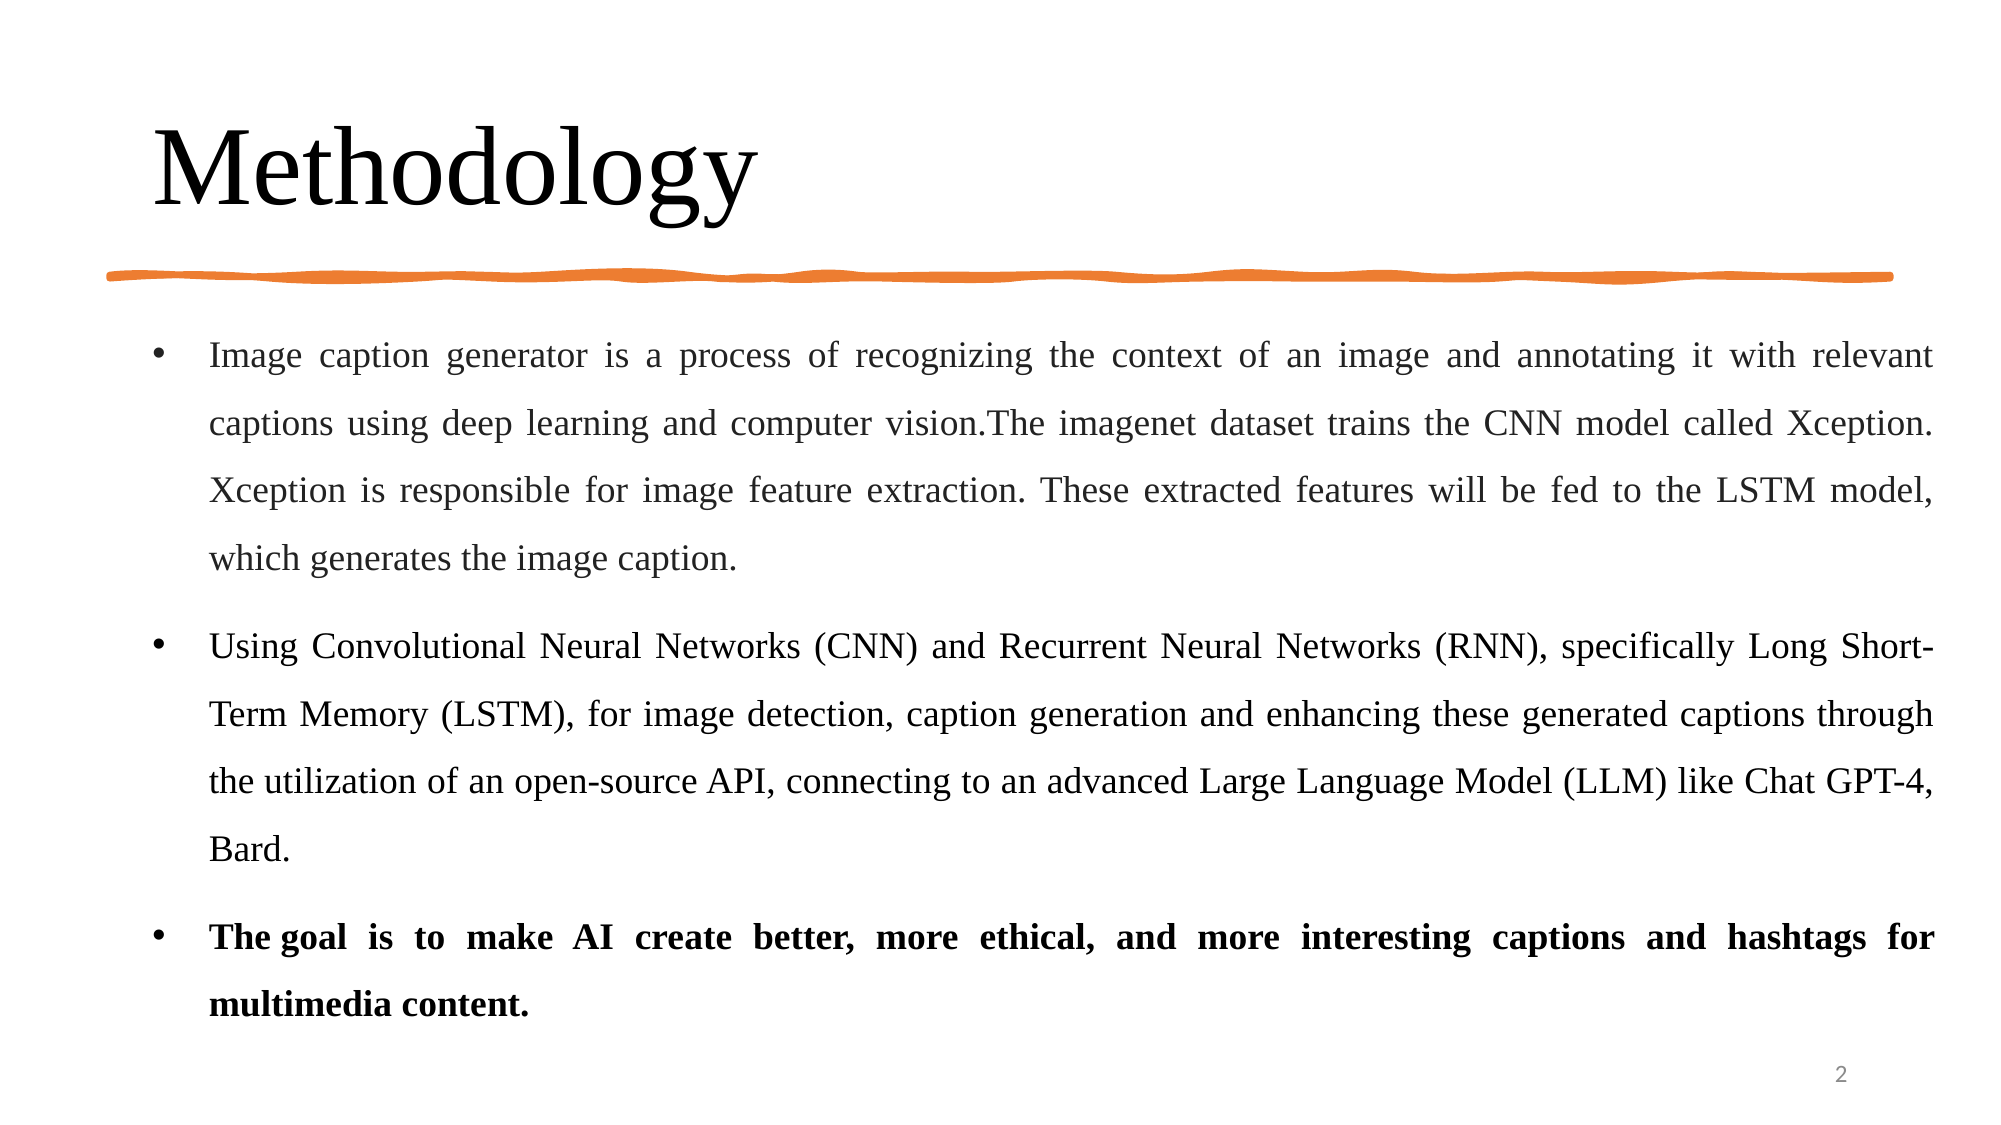

# Methodology

Image caption generator is a process of recognizing the context of an image and annotating it with relevant captions using deep learning and computer vision.The imagenet dataset trains the CNN model called Xception. Xception is responsible for image feature extraction. These extracted features will be fed to the LSTM model, which generates the image caption.
Using Convolutional Neural Networks (CNN) and Recurrent Neural Networks (RNN), specifically Long Short-Term Memory (LSTM), for image detection, caption generation and enhancing these generated captions through the utilization of an open-source API, connecting to an advanced Large Language Model (LLM) like Chat GPT-4, Bard.
The goal is to make AI create better, more ethical, and more interesting captions and hashtags for multimedia content.
2